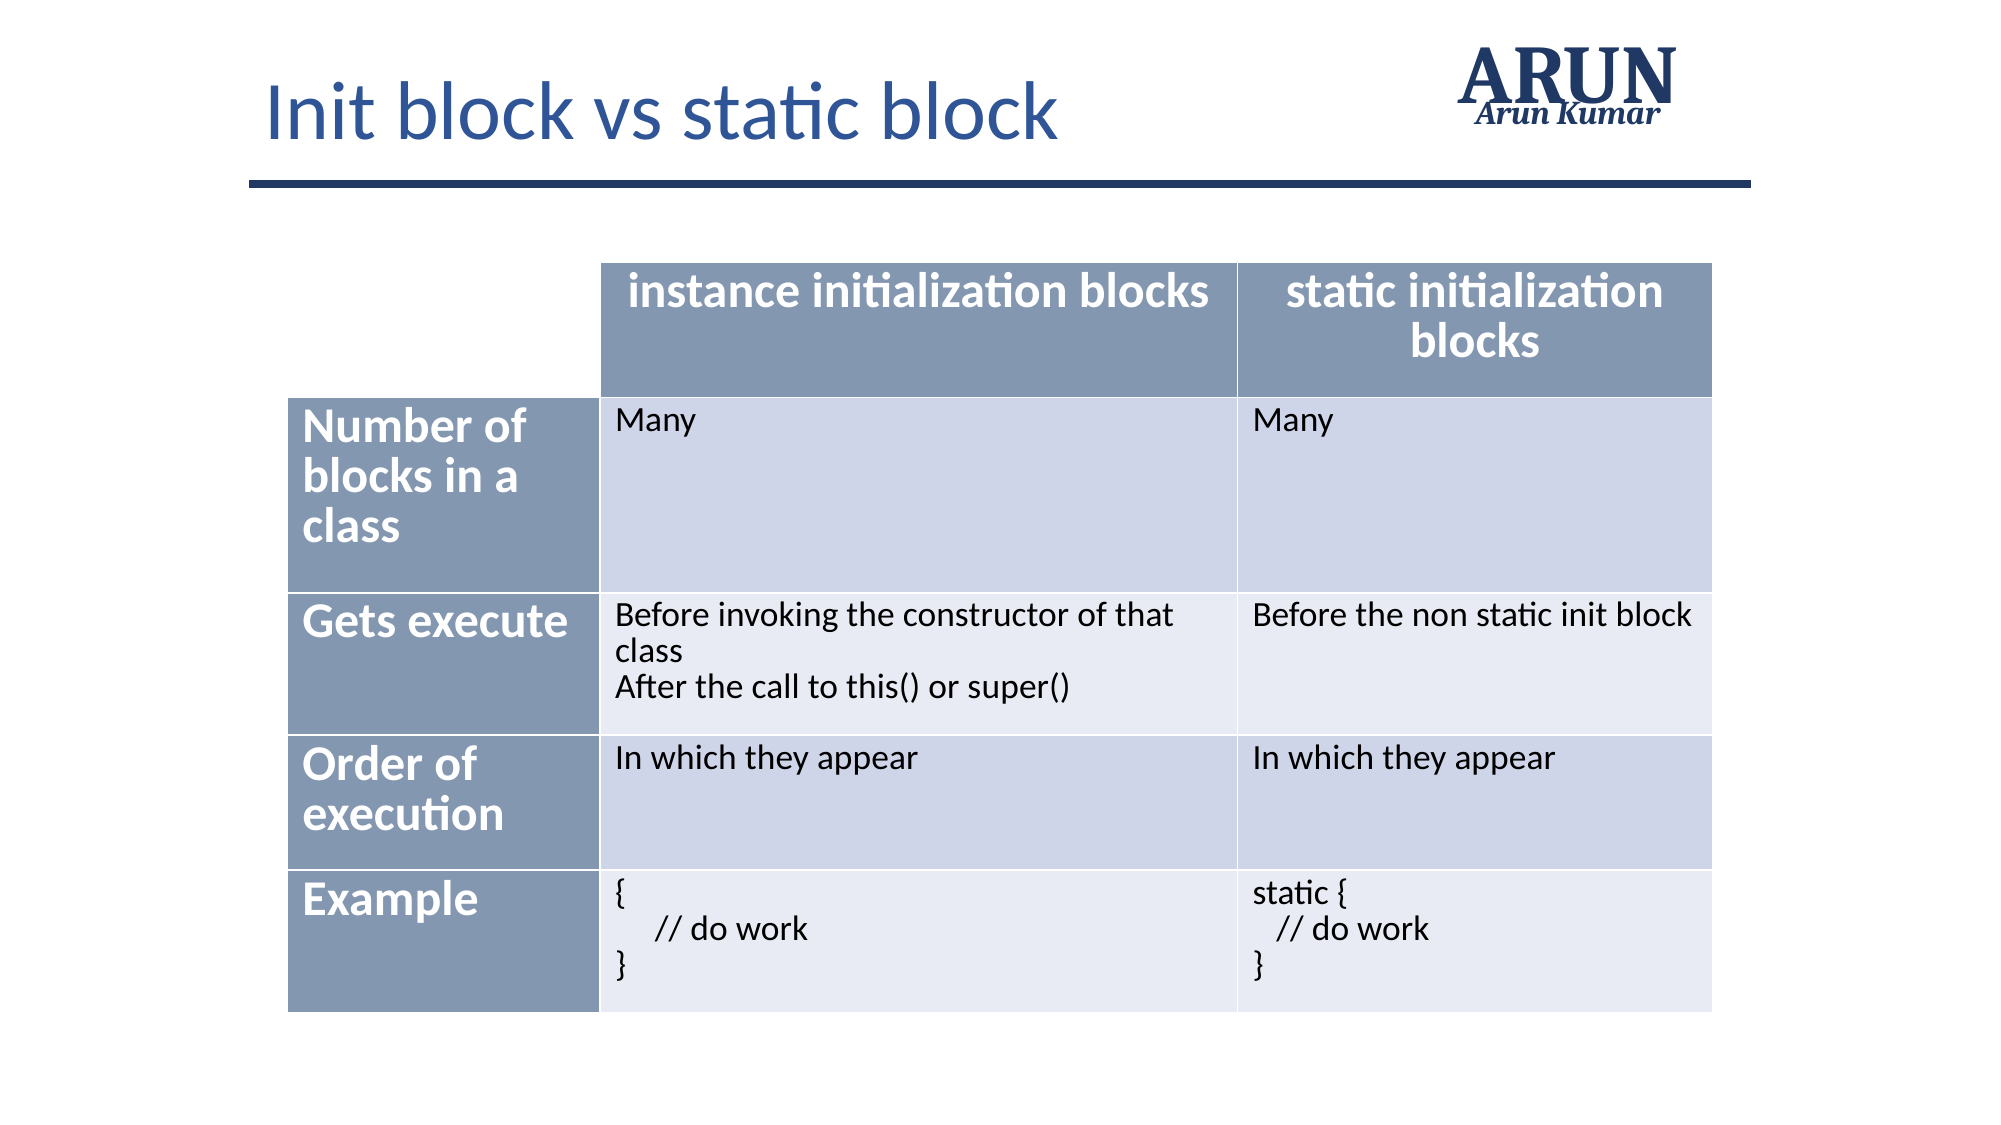

Init block vs static block

ARUN
Arun Kumar

|  | instance initialization blocks | static initialization blocks |
| --- | --- | --- |
| Number of blocks in a class | Many | Many |
| Gets execute | Before invoking the constructor of that class After the call to this() or super() | Before the non static init block |
| Order of execution | In which they appear | In which they appear |
| Example | { // do work } | static { // do work } |